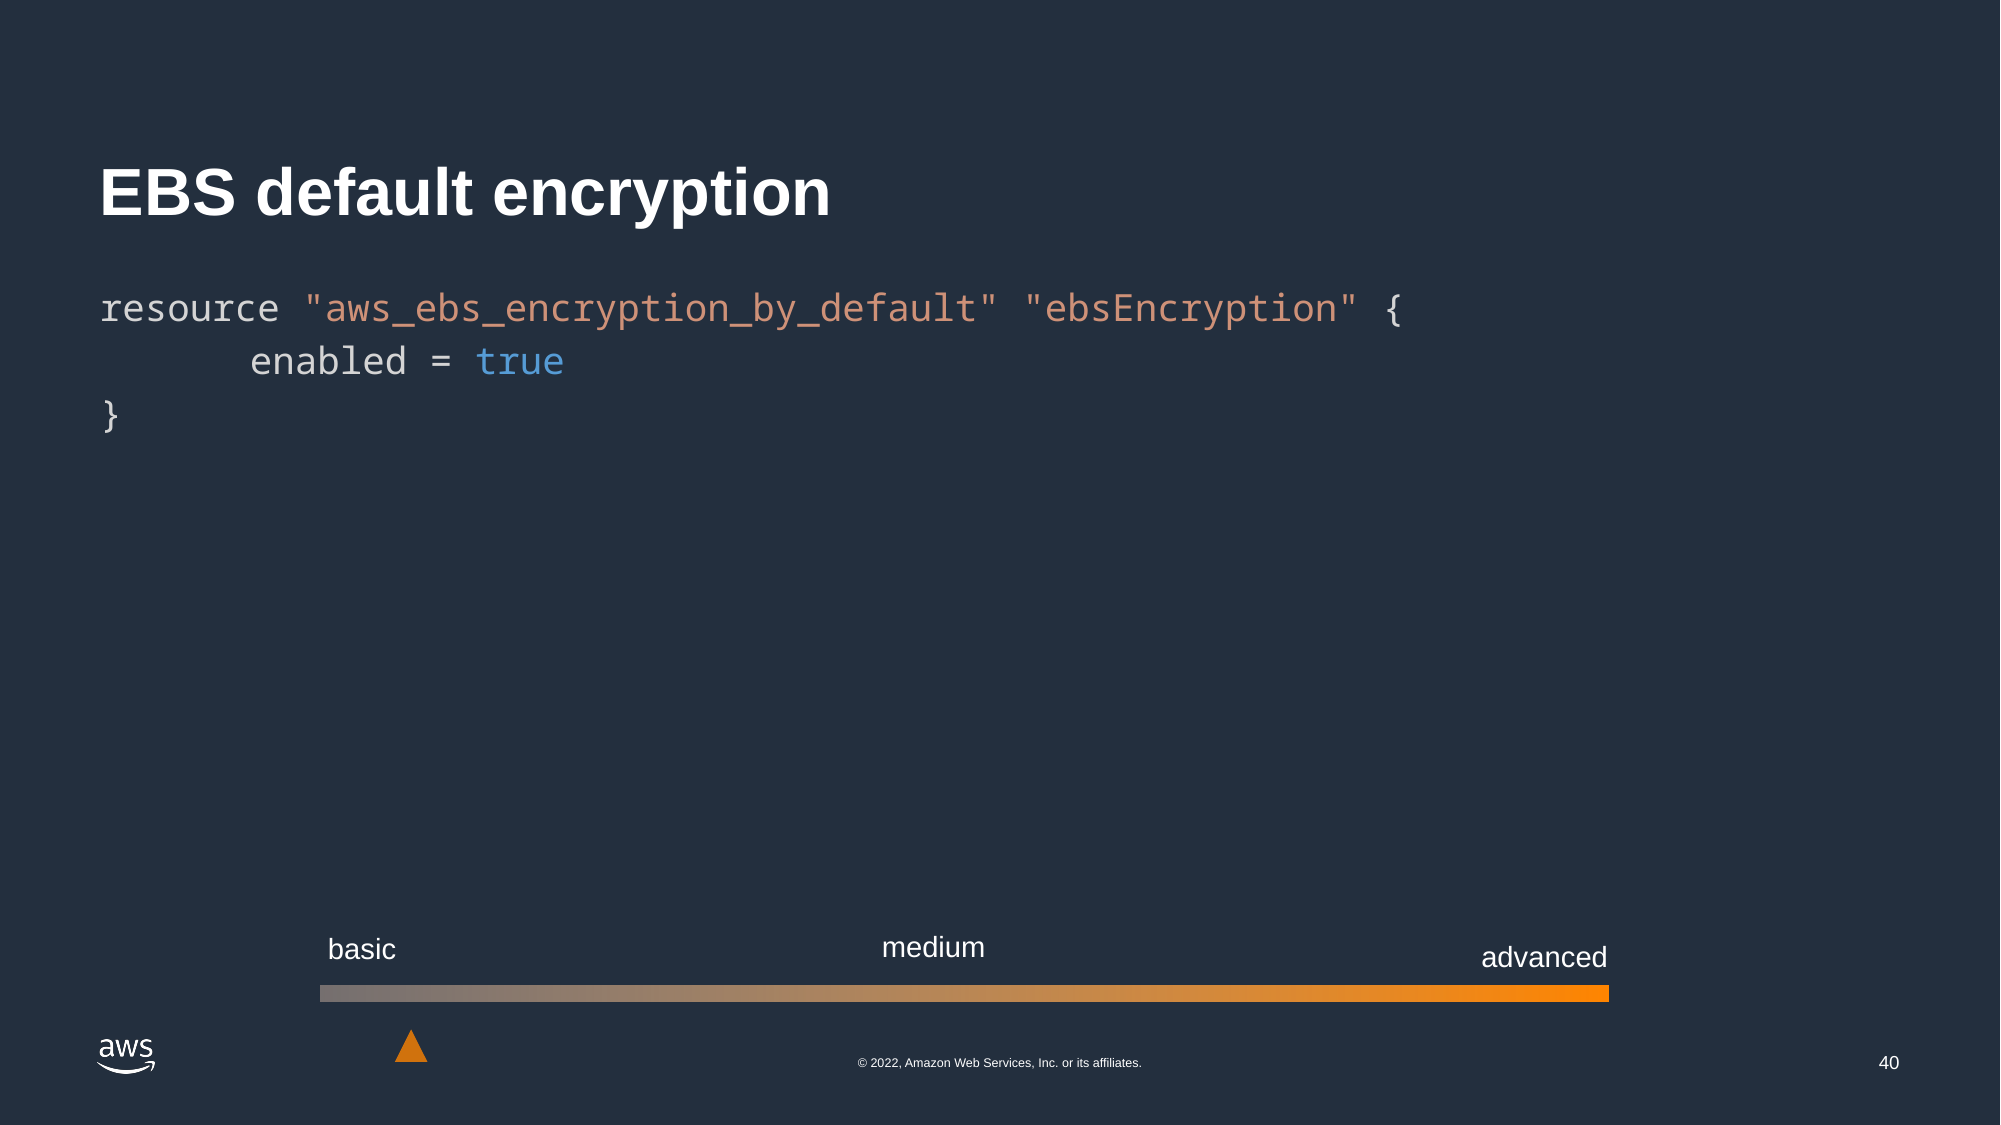

# EBS default encryption
resource "aws_ebs_encryption_by_default" "ebsEncryption" {
	enabled = true
}
medium
basic
advanced

40